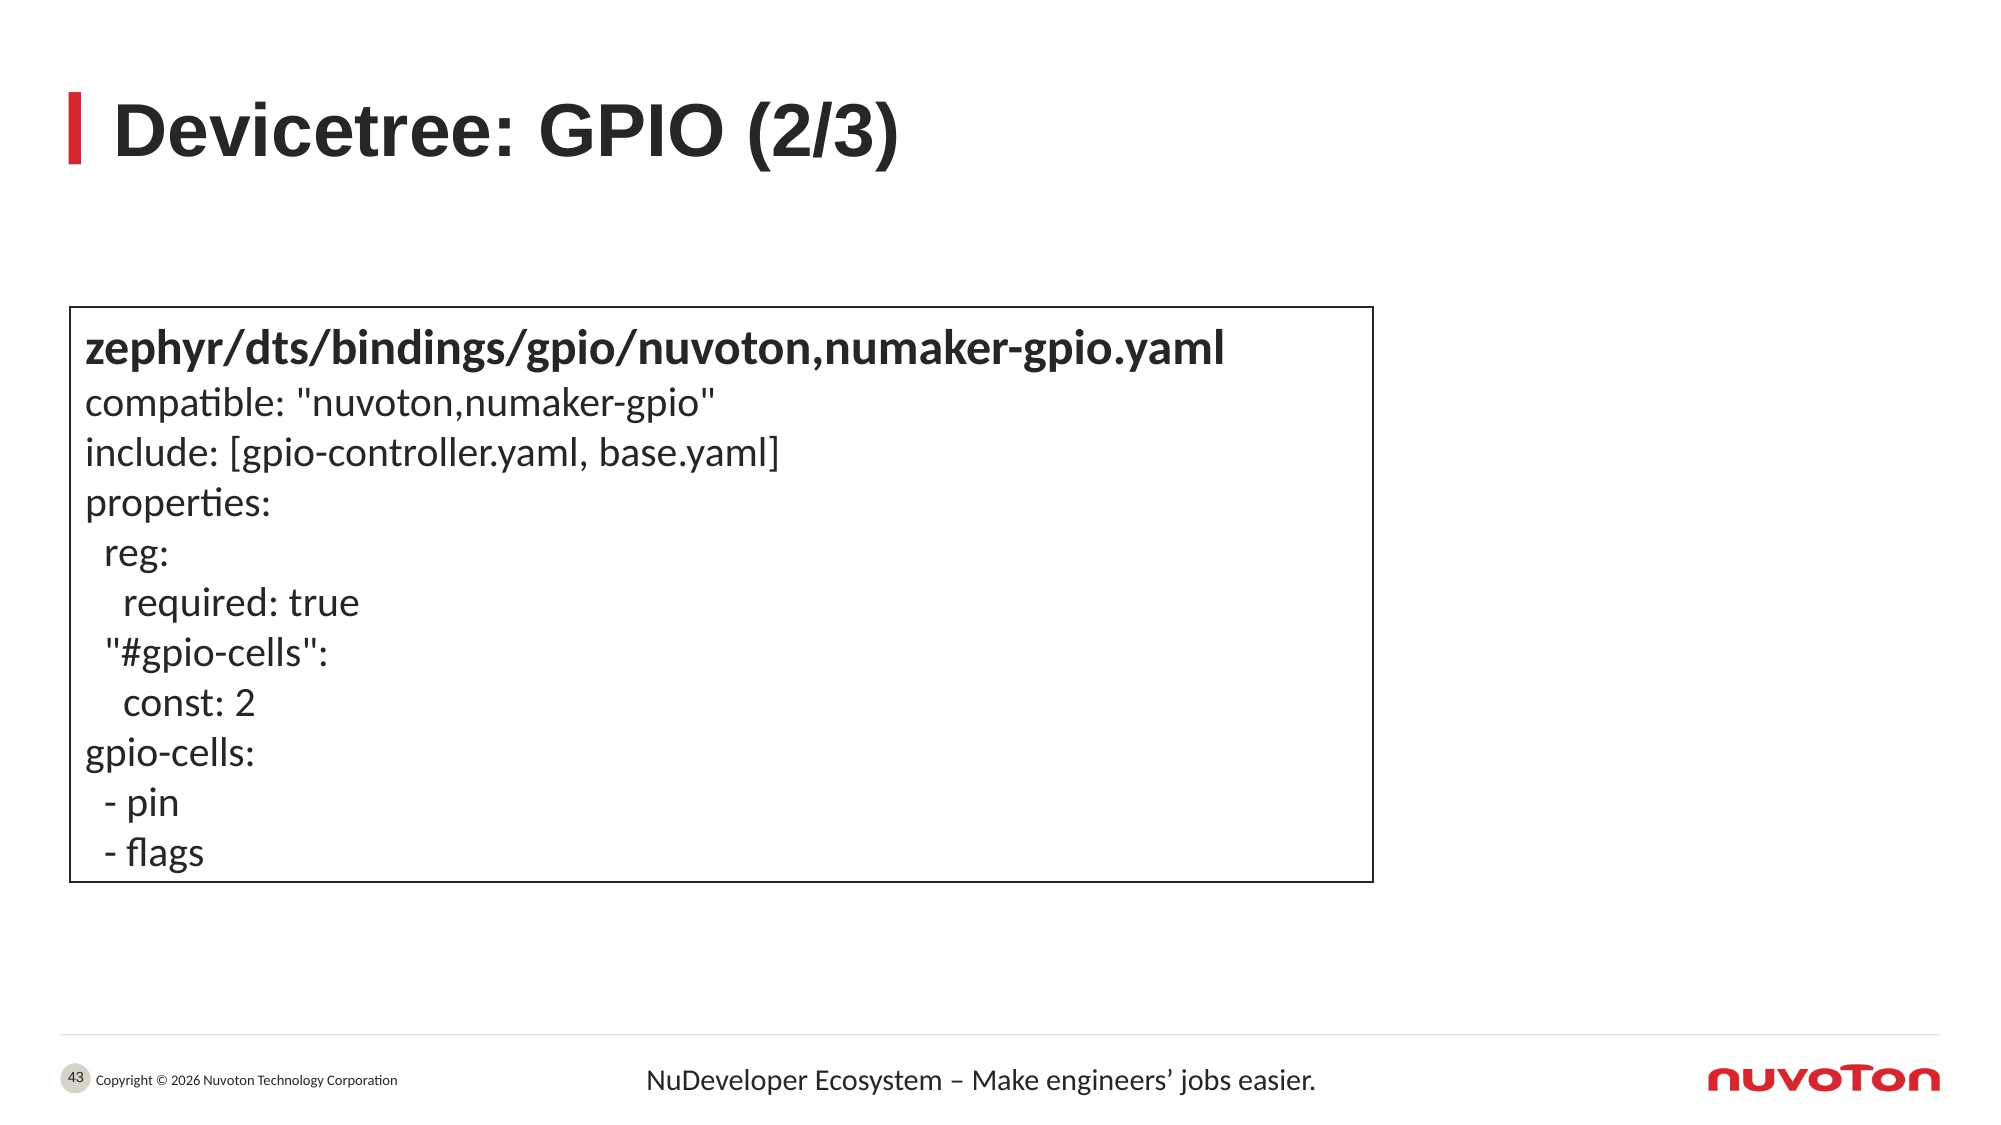

# Devicetree: GPIO (2/3)
zephyr/dts/bindings/gpio/nuvoton,numaker-gpio.yaml
compatible: "nuvoton,numaker-gpio"
include: [gpio-controller.yaml, base.yaml]
properties:
  reg:
    required: true
  "#gpio-cells":
    const: 2
gpio-cells:
  - pin
  - flags
43